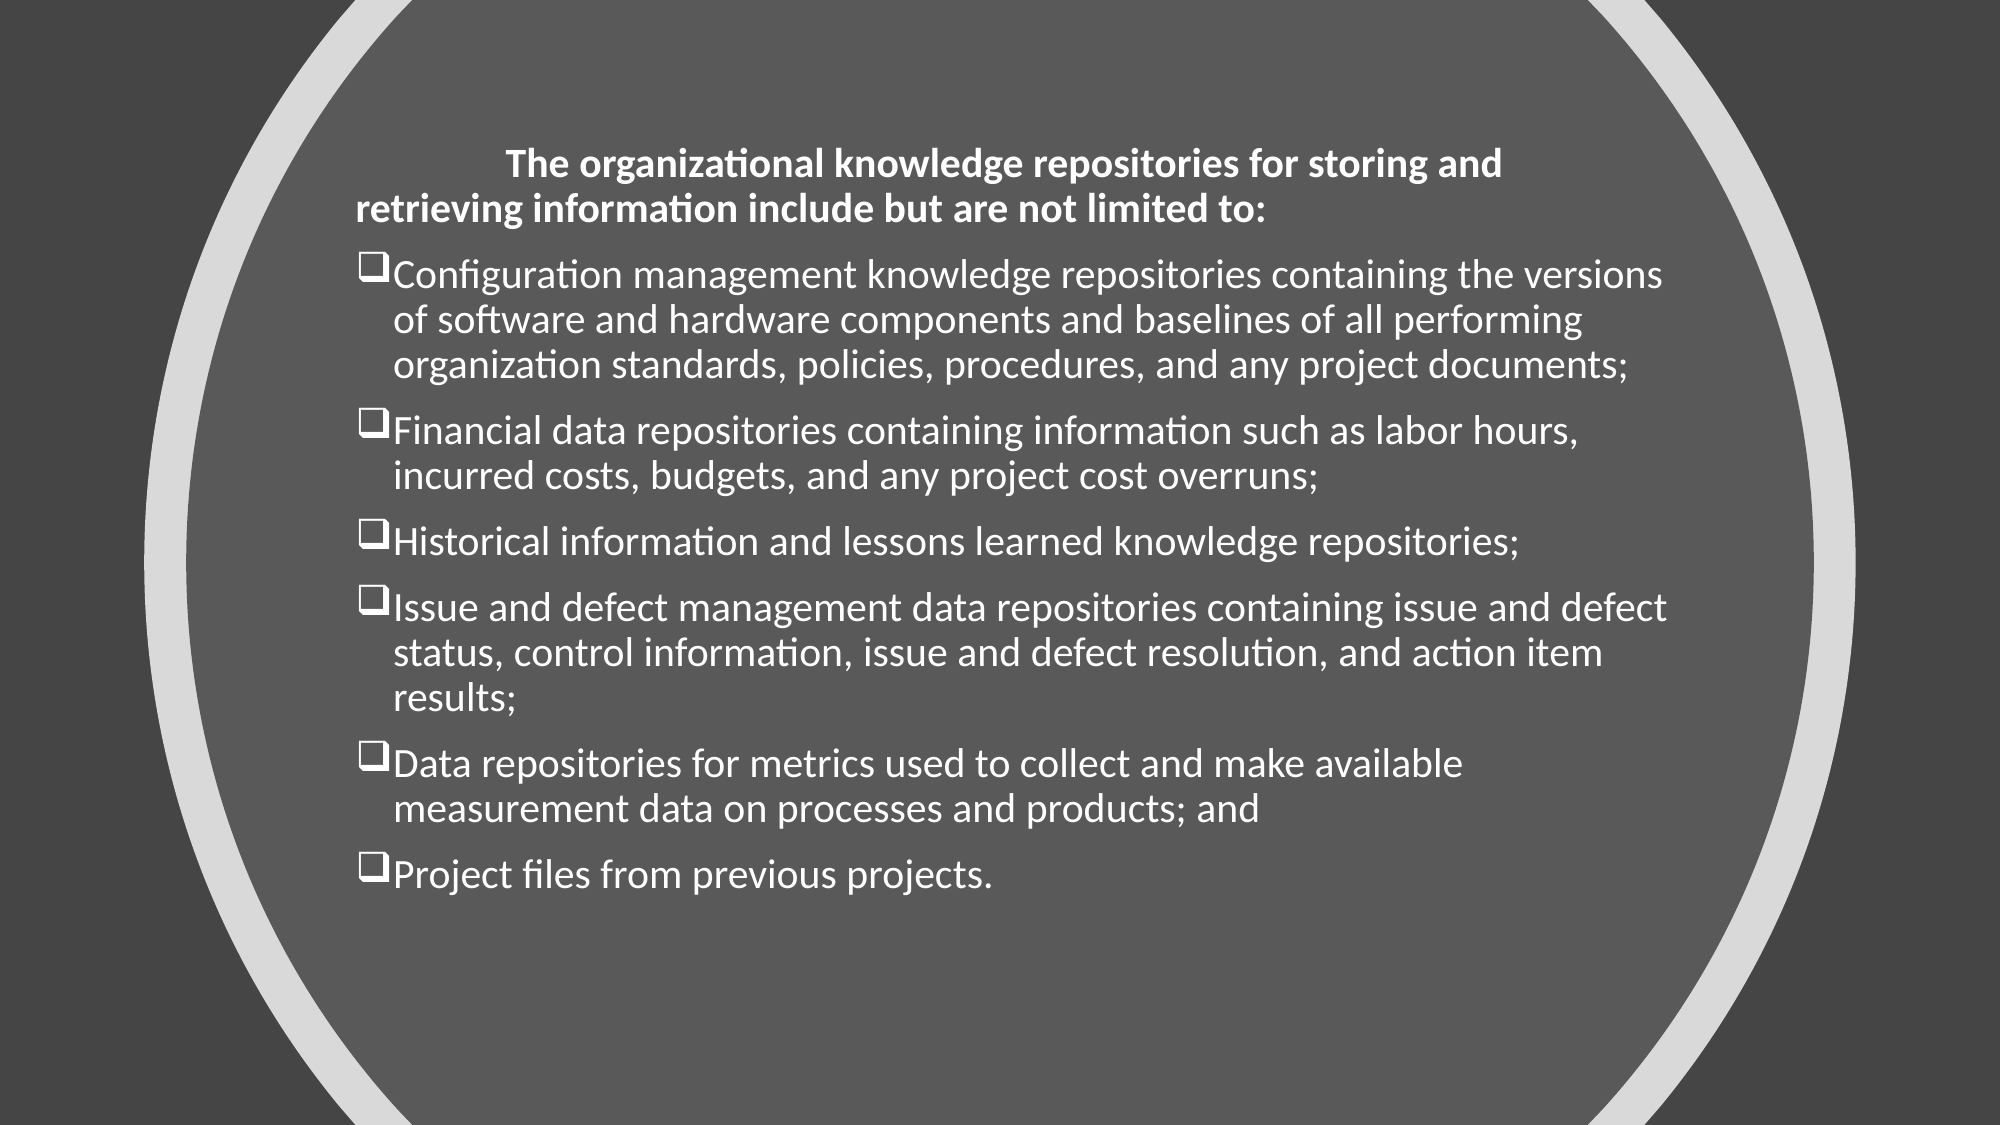

The organizational knowledge repositories for storing and retrieving information include but are not limited to:
Configuration management knowledge repositories containing the versions of software and hardware components and baselines of all performing organization standards, policies, procedures, and any project documents;
Financial data repositories containing information such as labor hours, incurred costs, budgets, and any project cost overruns;
Historical information and lessons learned knowledge repositories;
Issue and defect management data repositories containing issue and defect status, control information, issue and defect resolution, and action item results;
Data repositories for metrics used to collect and make available measurement data on processes and products; and
Project files from previous projects.